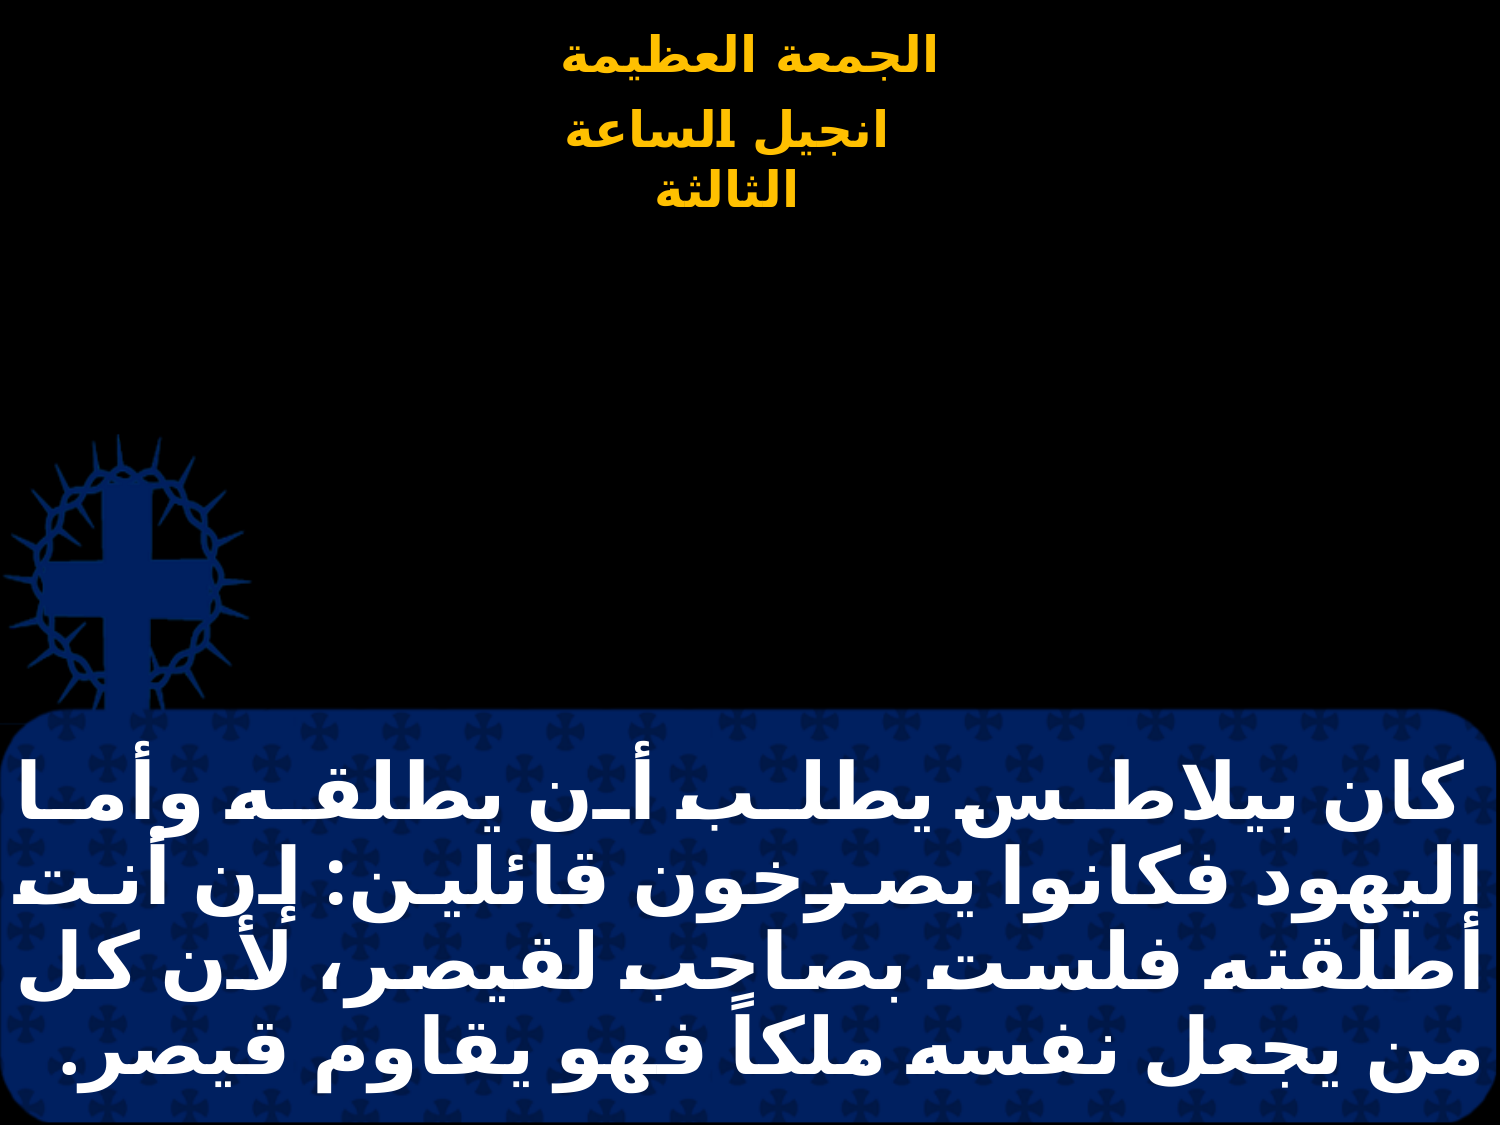

# كان بيلاطس يطلب أن يطلقه وأما اليهود فكانوا يصرخون قائلين: إن أنت أطلقته فلست بصاحب لقيصر، لأن كل من يجعل نفسه ملكاً فهو يقاوم قيصر.